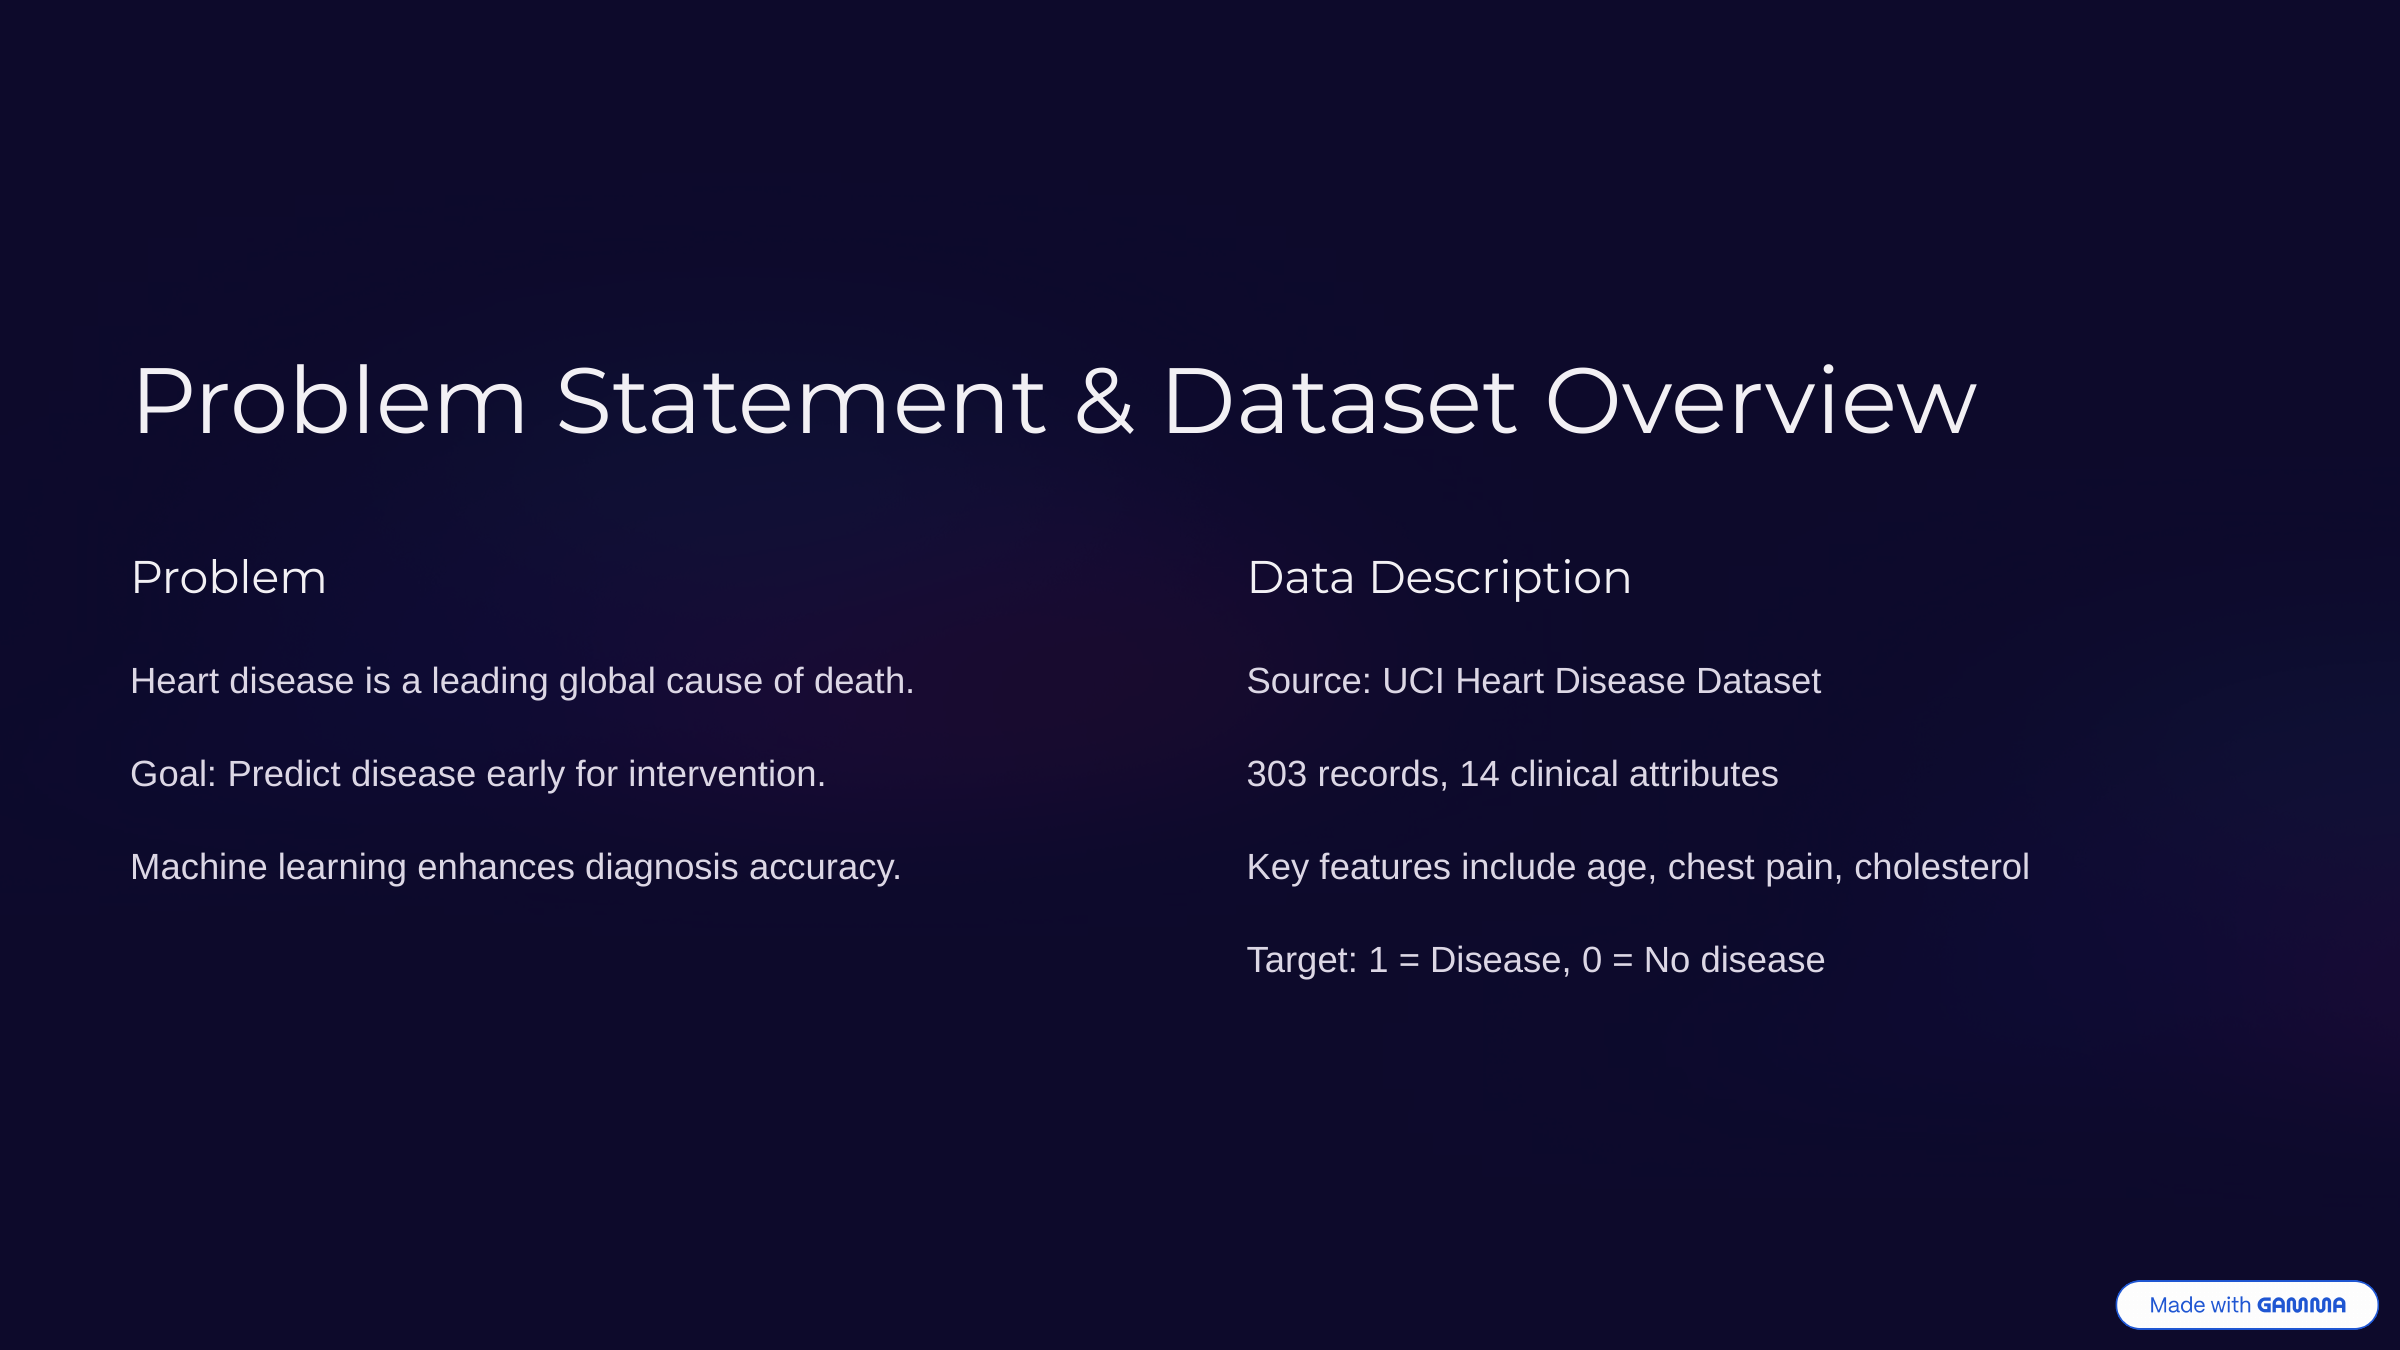

Problem Statement & Dataset Overview
Problem
Data Description
Heart disease is a leading global cause of death.
Source: UCI Heart Disease Dataset
Goal: Predict disease early for intervention.
303 records, 14 clinical attributes
Machine learning enhances diagnosis accuracy.
Key features include age, chest pain, cholesterol
Target: 1 = Disease, 0 = No disease